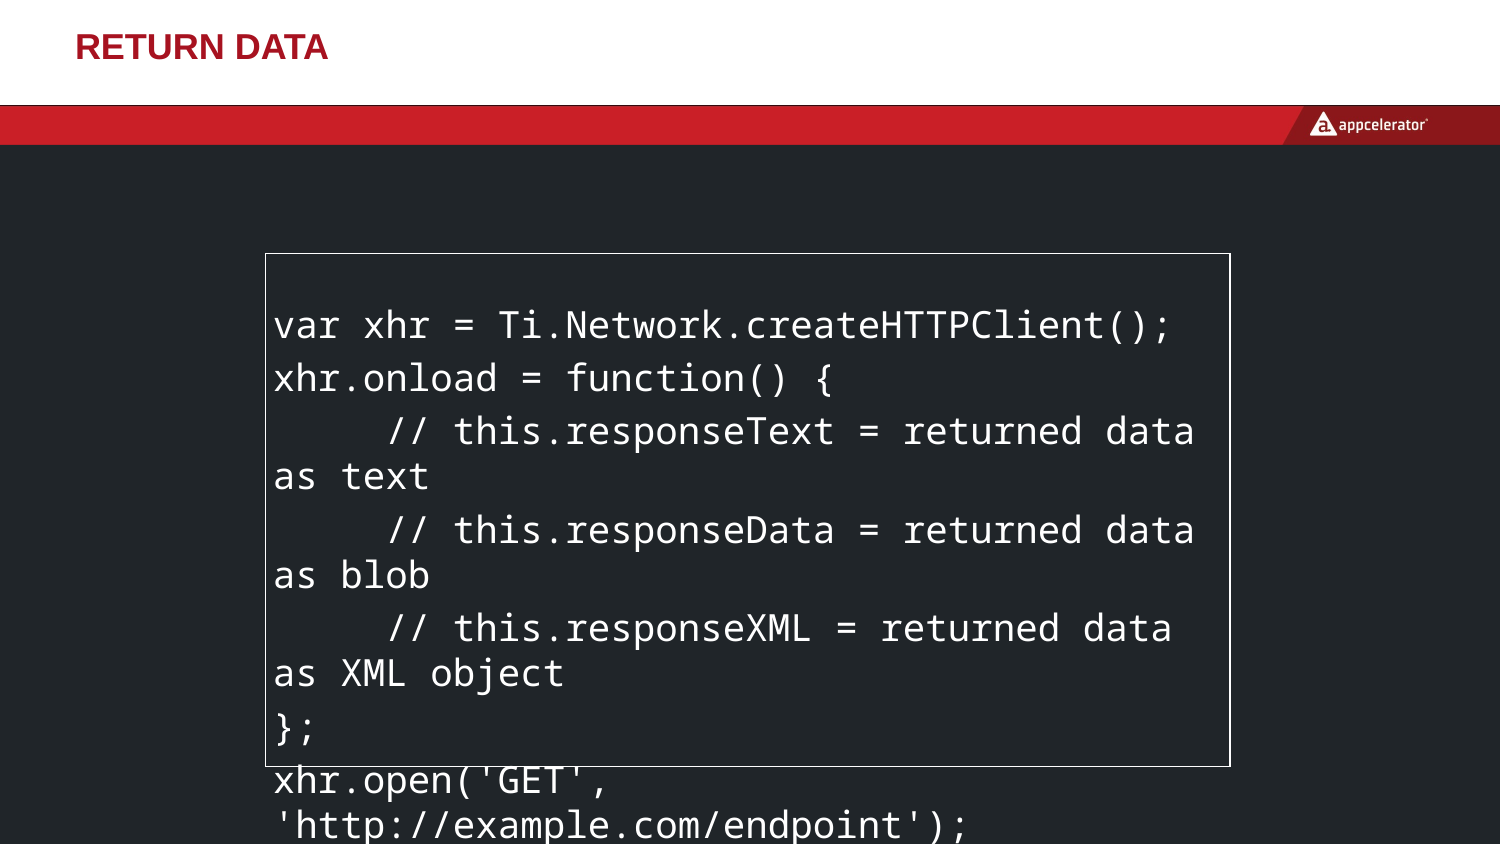

# Return Data

var xhr = Ti.Network.createHTTPClient();
xhr.onload = function() {
     // this.responseText = returned data as text
     // this.responseData = returned data as blob
     // this.responseXML = returned data as XML object
};
xhr.open('GET', 'http://example.com/endpoint');
xhr.send();